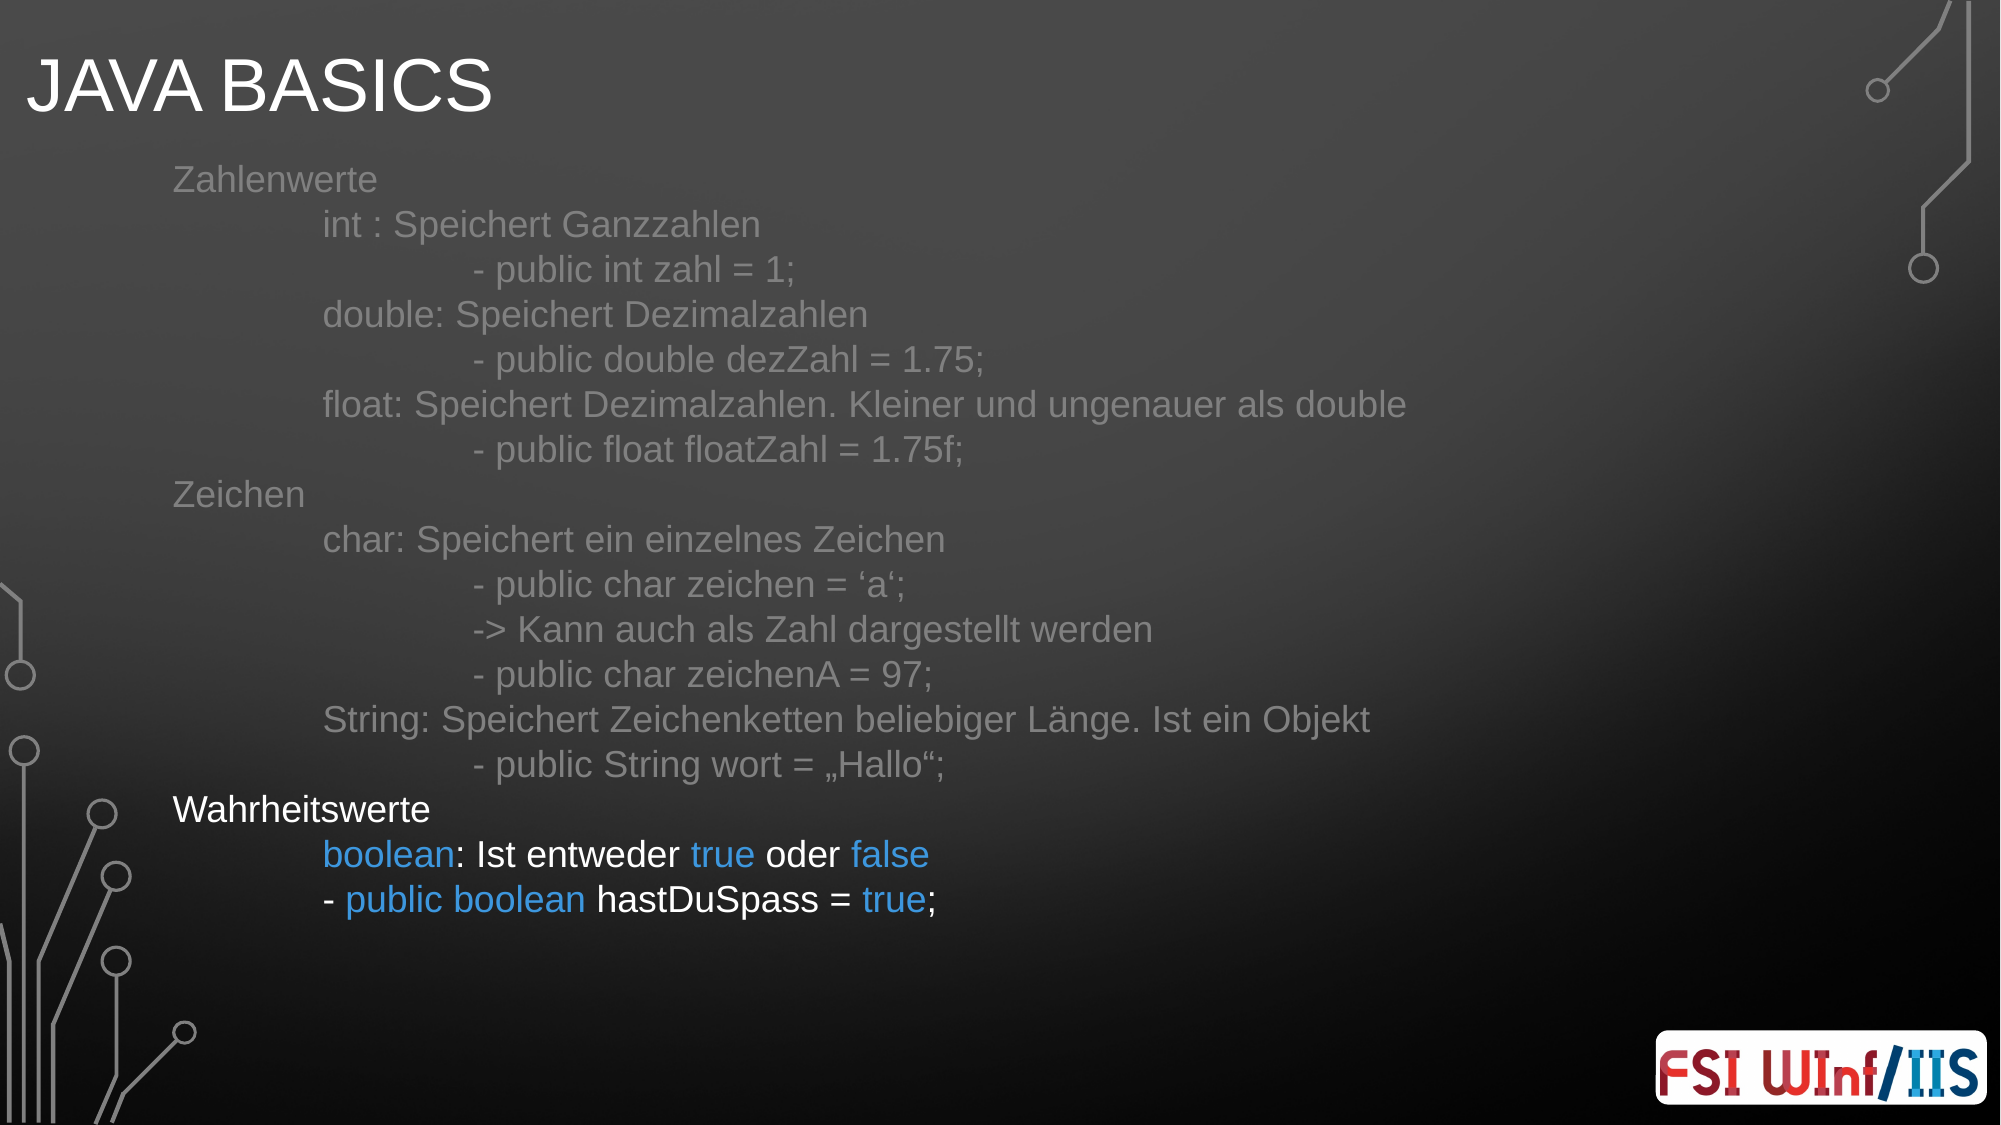

# Java Basics
Zahlenwerte
	int : Speichert Ganzzahlen
		- public int zahl = 1;
	double: Speichert Dezimalzahlen
		- public double dezZahl = 1.75;
	float: Speichert Dezimalzahlen. Kleiner und ungenauer als double
		- public float floatZahl = 1.75f;
Zeichen
	char: Speichert ein einzelnes Zeichen
		- public char zeichen = ‘a‘;
		-> Kann auch als Zahl dargestellt werden
		- public char zeichenA = 97;
	String: Speichert Zeichenketten beliebiger Länge. Ist ein Objekt
		- public String wort = „Hallo“;
Wahrheitswerte
	boolean: Ist entweder true oder false
	- public boolean hastDuSpass = true;